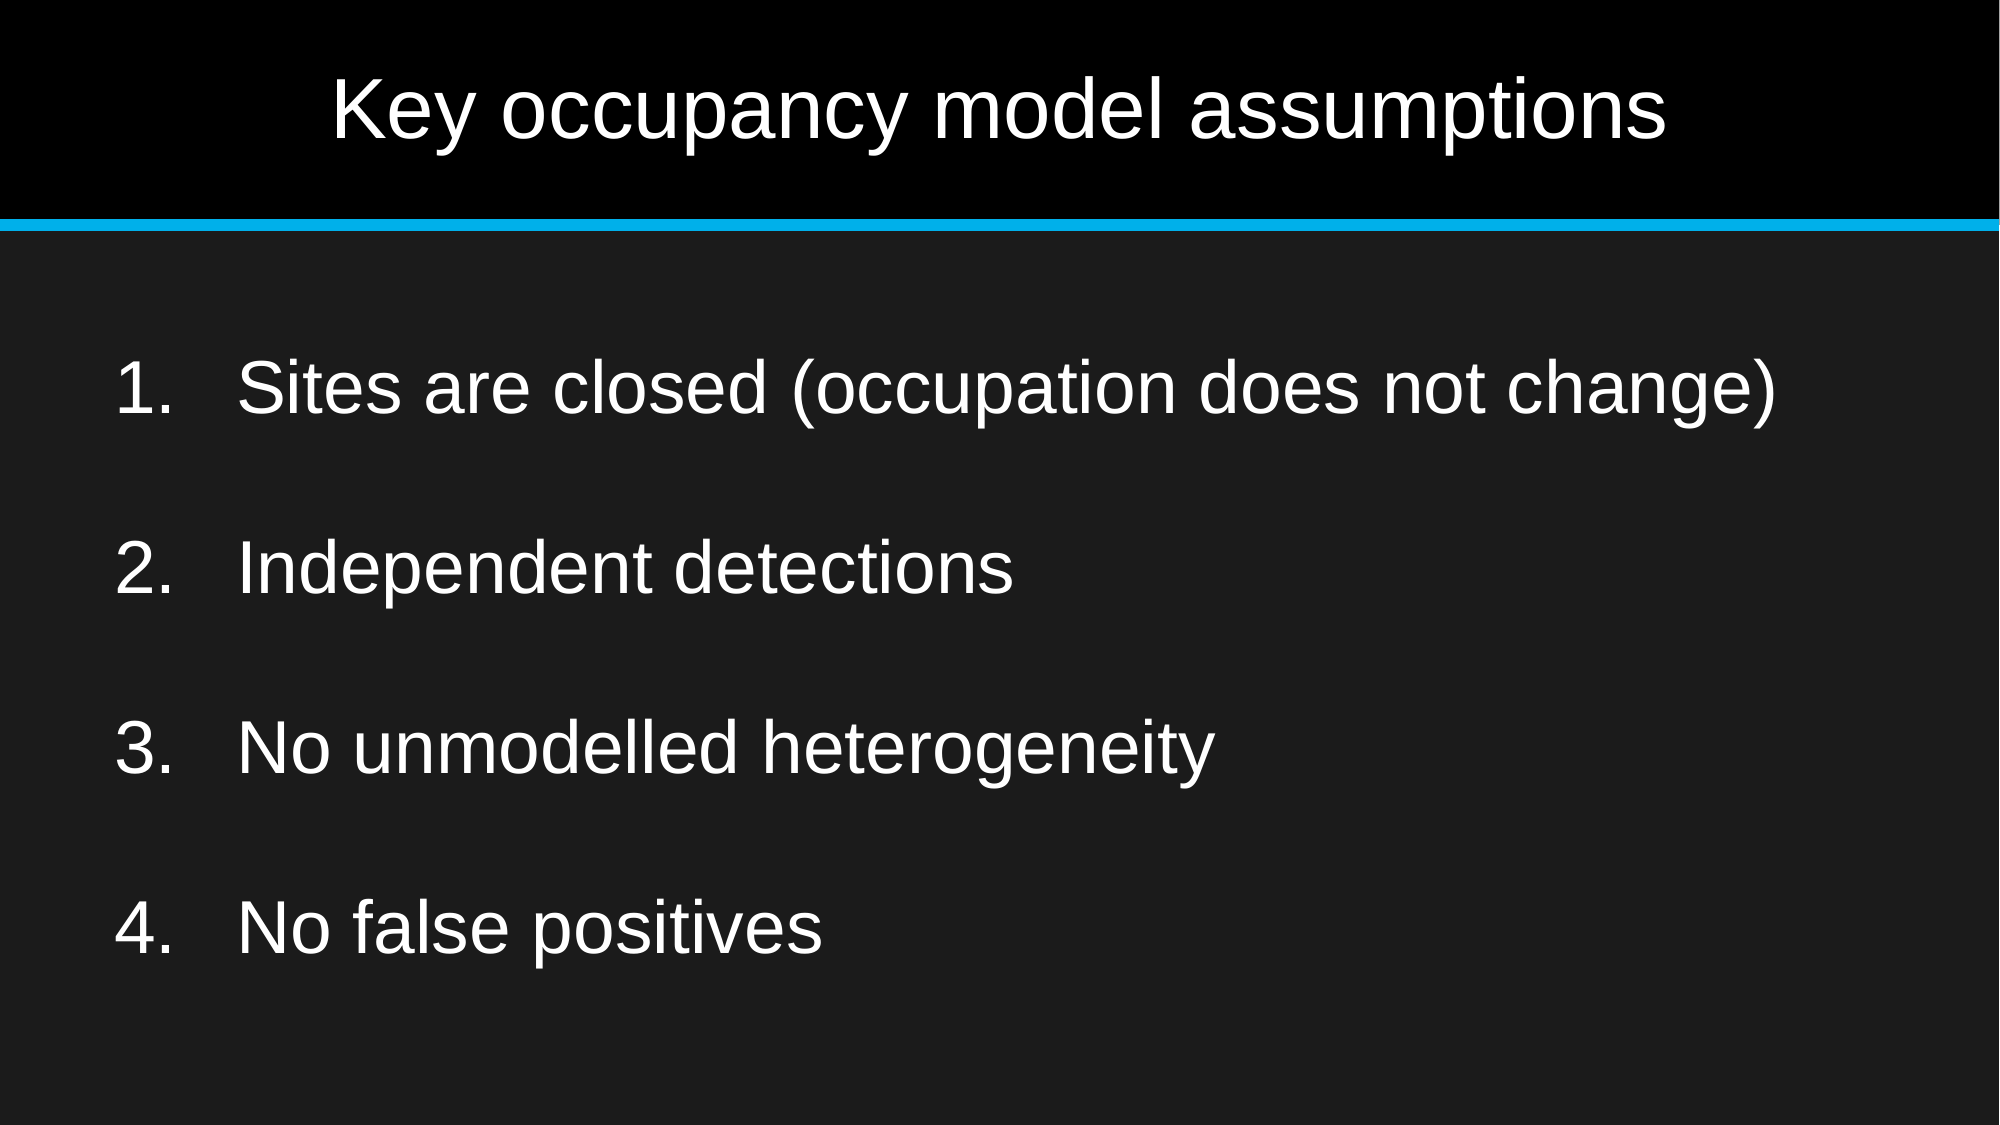

# Key occupancy model assumptions
Sites are closed (occupation does not change)

Independent detections

No unmodelled heterogeneity

No false positives